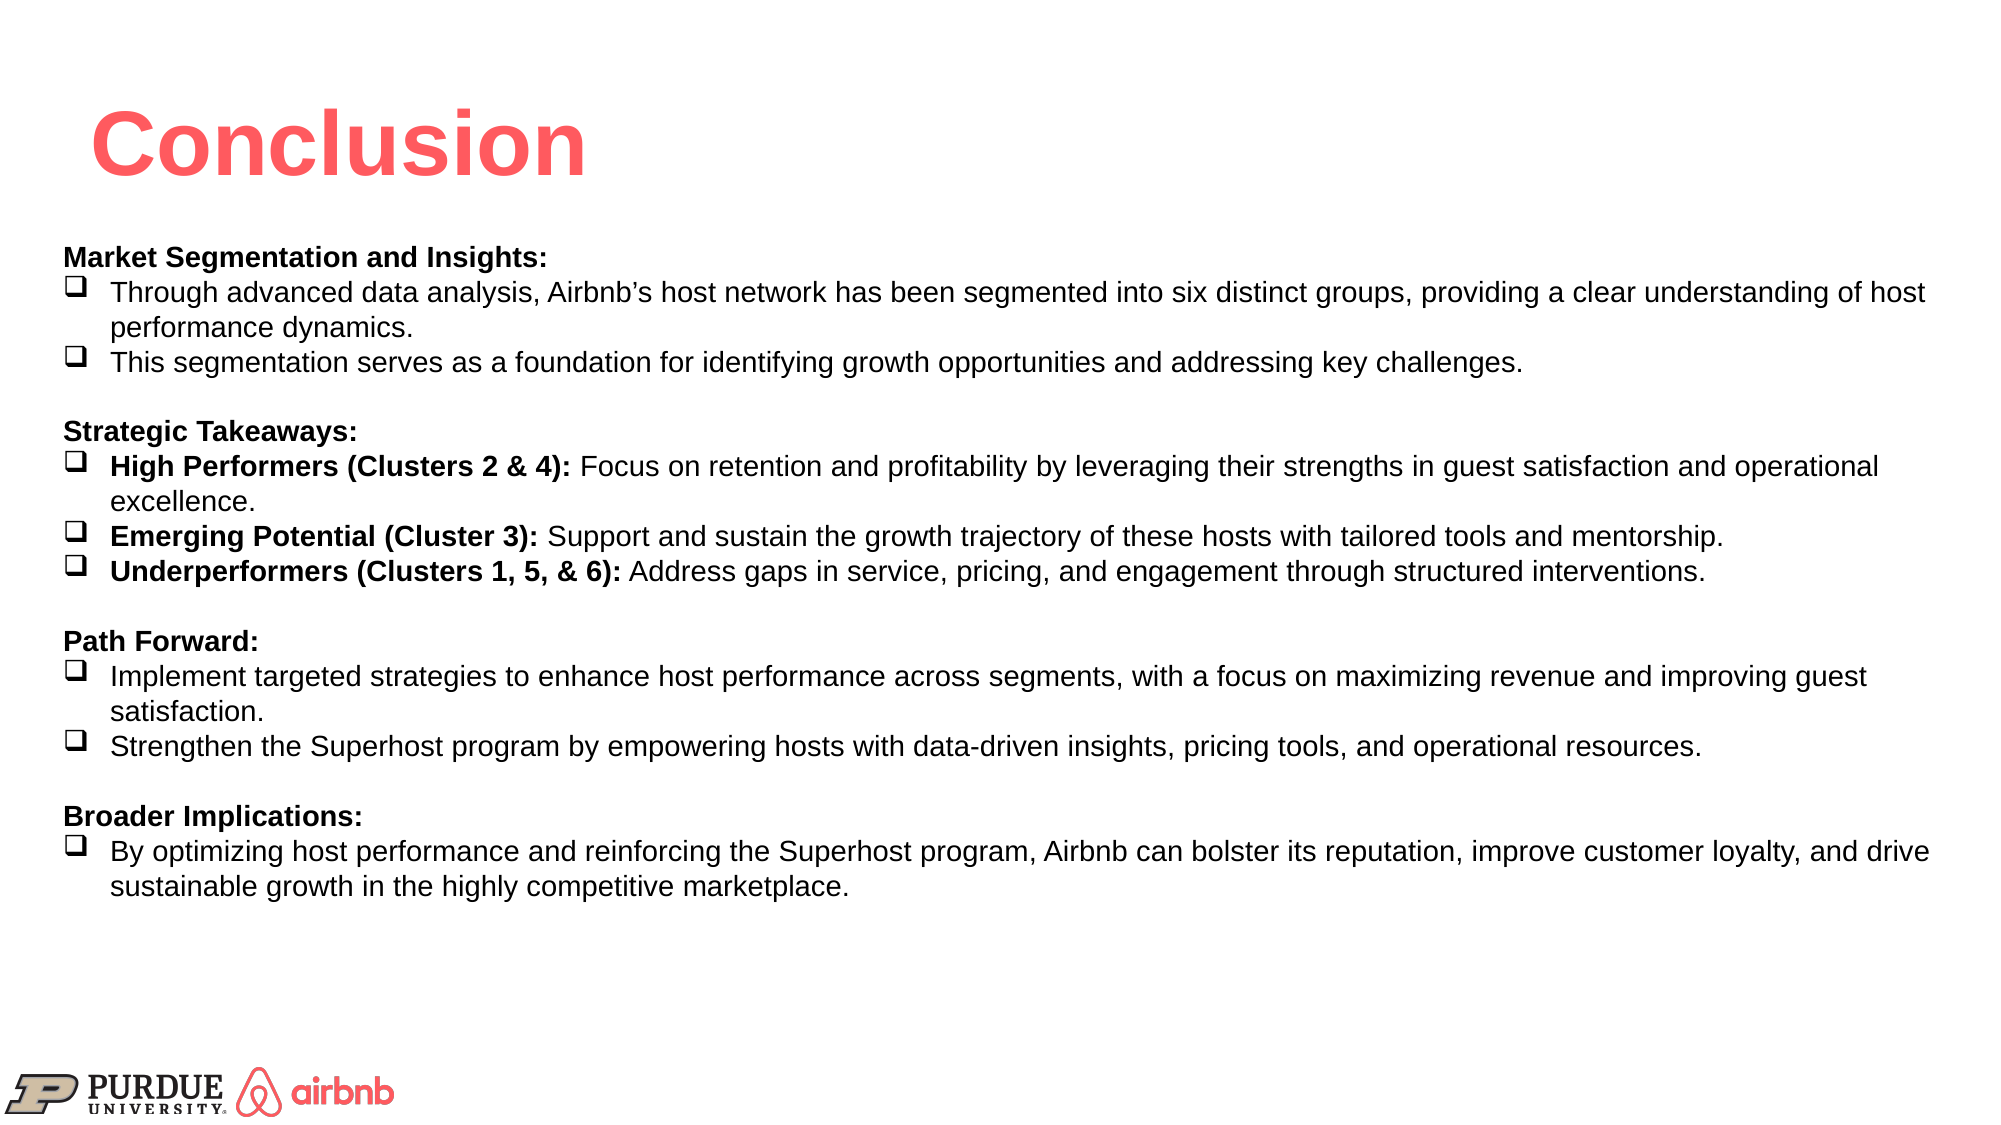

# Conclusion
Market Segmentation and Insights:
Through advanced data analysis, Airbnb’s host network has been segmented into six distinct groups, providing a clear understanding of host performance dynamics.
This segmentation serves as a foundation for identifying growth opportunities and addressing key challenges.

Strategic Takeaways:
High Performers (Clusters 2 & 4): Focus on retention and profitability by leveraging their strengths in guest satisfaction and operational excellence.
Emerging Potential (Cluster 3): Support and sustain the growth trajectory of these hosts with tailored tools and mentorship.
Underperformers (Clusters 1, 5, & 6): Address gaps in service, pricing, and engagement through structured interventions.

Path Forward:
Implement targeted strategies to enhance host performance across segments, with a focus on maximizing revenue and improving guest satisfaction.
Strengthen the Superhost program by empowering hosts with data-driven insights, pricing tools, and operational resources.

Broader Implications:
By optimizing host performance and reinforcing the Superhost program, Airbnb can bolster its reputation, improve customer loyalty, and drive sustainable growth in the highly competitive marketplace.